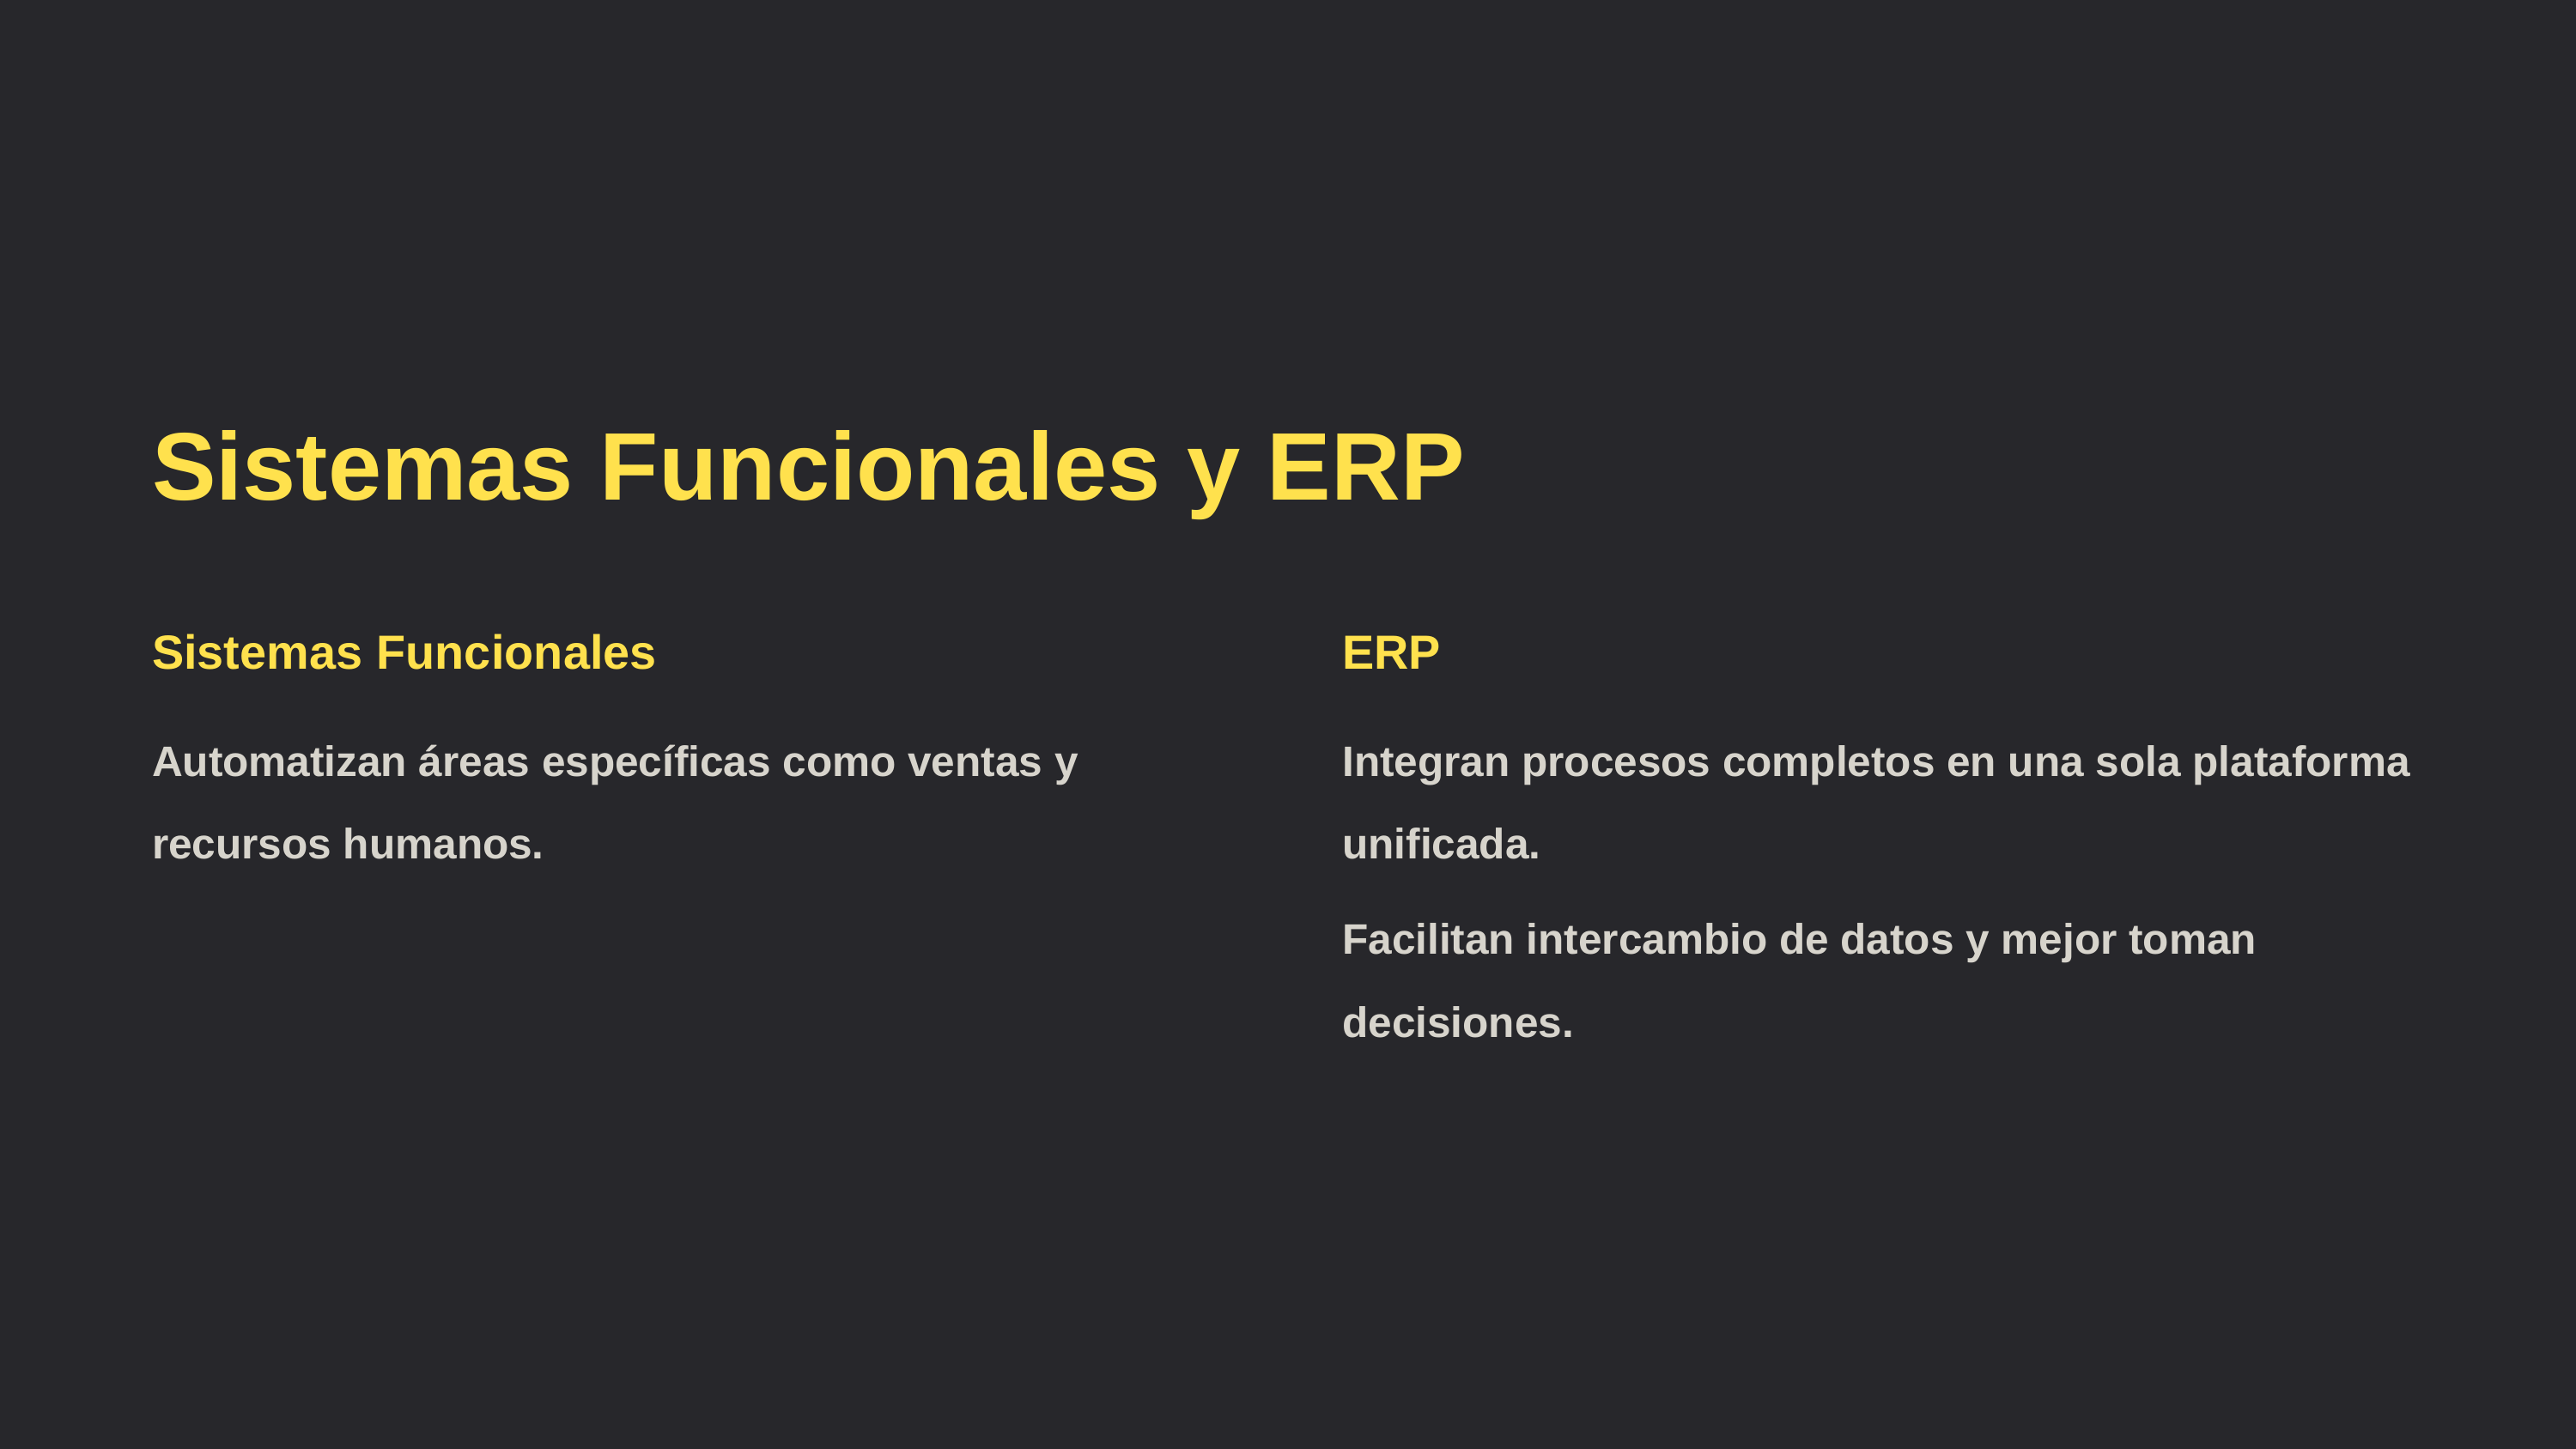

Sistemas Funcionales y ERP

Sistemas Funcionales

ERP

Automatizan áreas específicas como ventas y recursos humanos.

Integran procesos completos en una sola plataforma unificada.

Facilitan intercambio de datos y mejor toman decisiones.